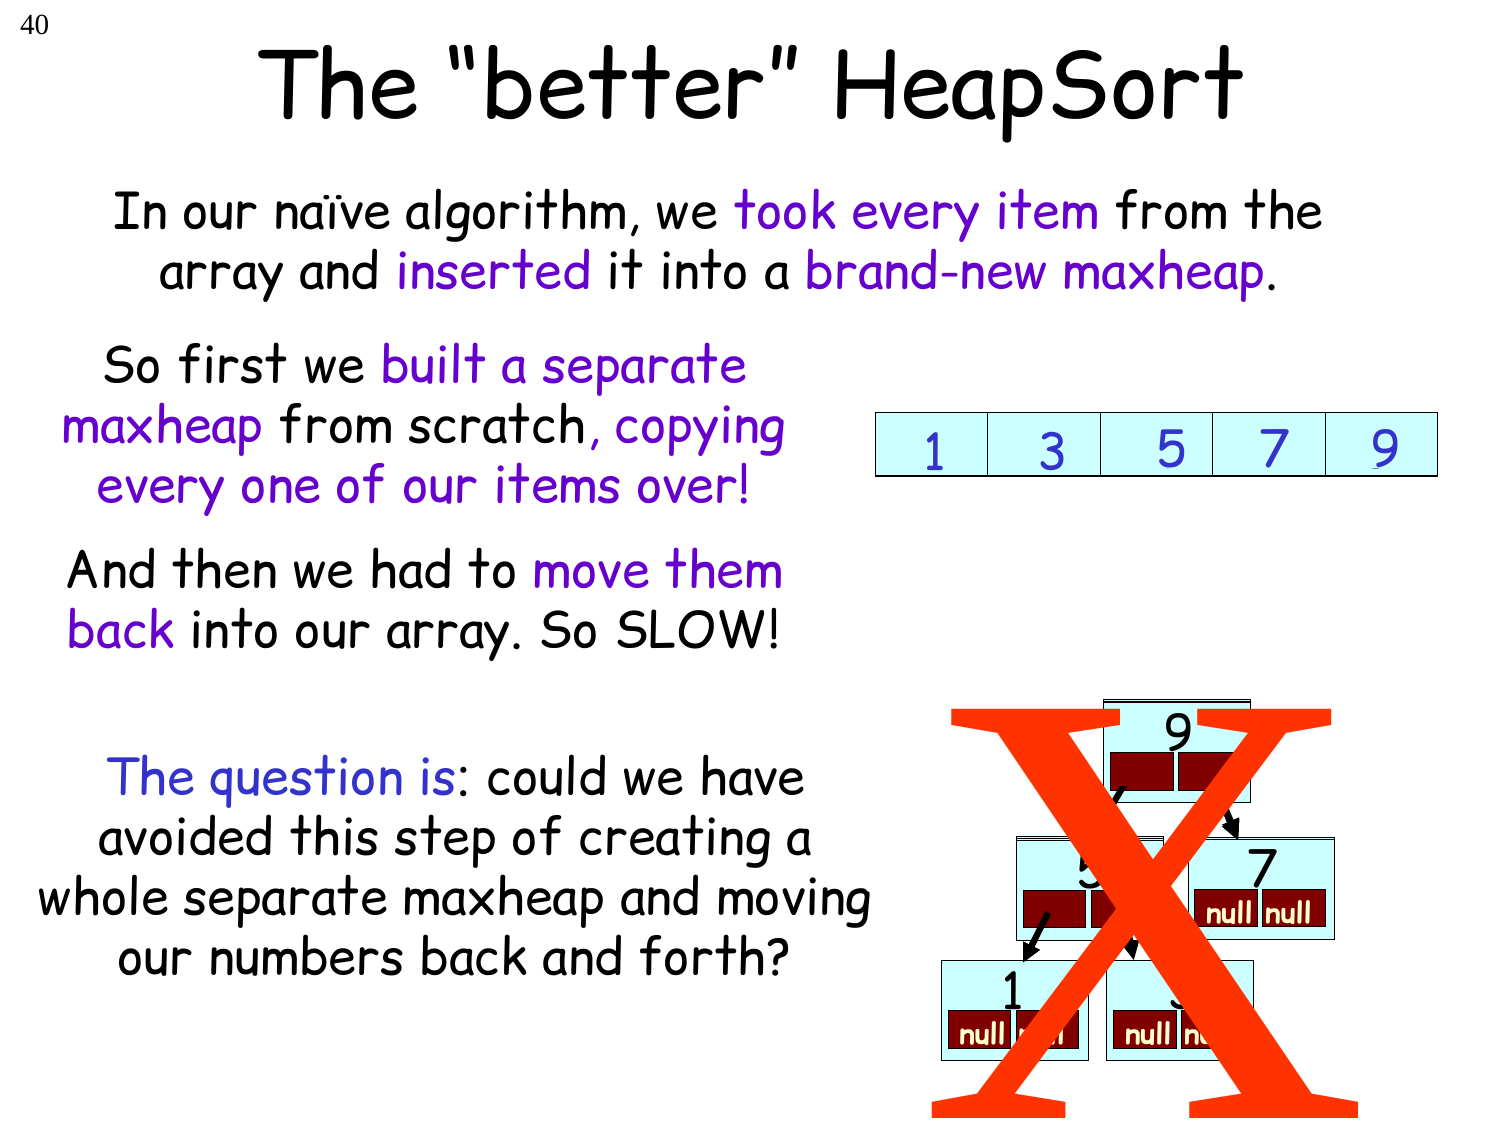

# The “better” HeapSort
40
In our naïve algorithm, we took every item from the array and inserted it into a brand-new maxheap.
So first we built a separate maxheap from scratch, copying every one of our items over!
And then we had to move them back into our array. So SLOW!
5

9

7

7      3      9     1     5

1

7      3      9     1     5

3

X
7

null null

3

null null
7

null null
9

7

null null
3

null null
9

7

null null
3

     null

1

null null
9

7

null null
5

1

null null
3

null null
The question is: could we have avoided this step of creating a whole separate maxheap and moving our numbers back and forth?